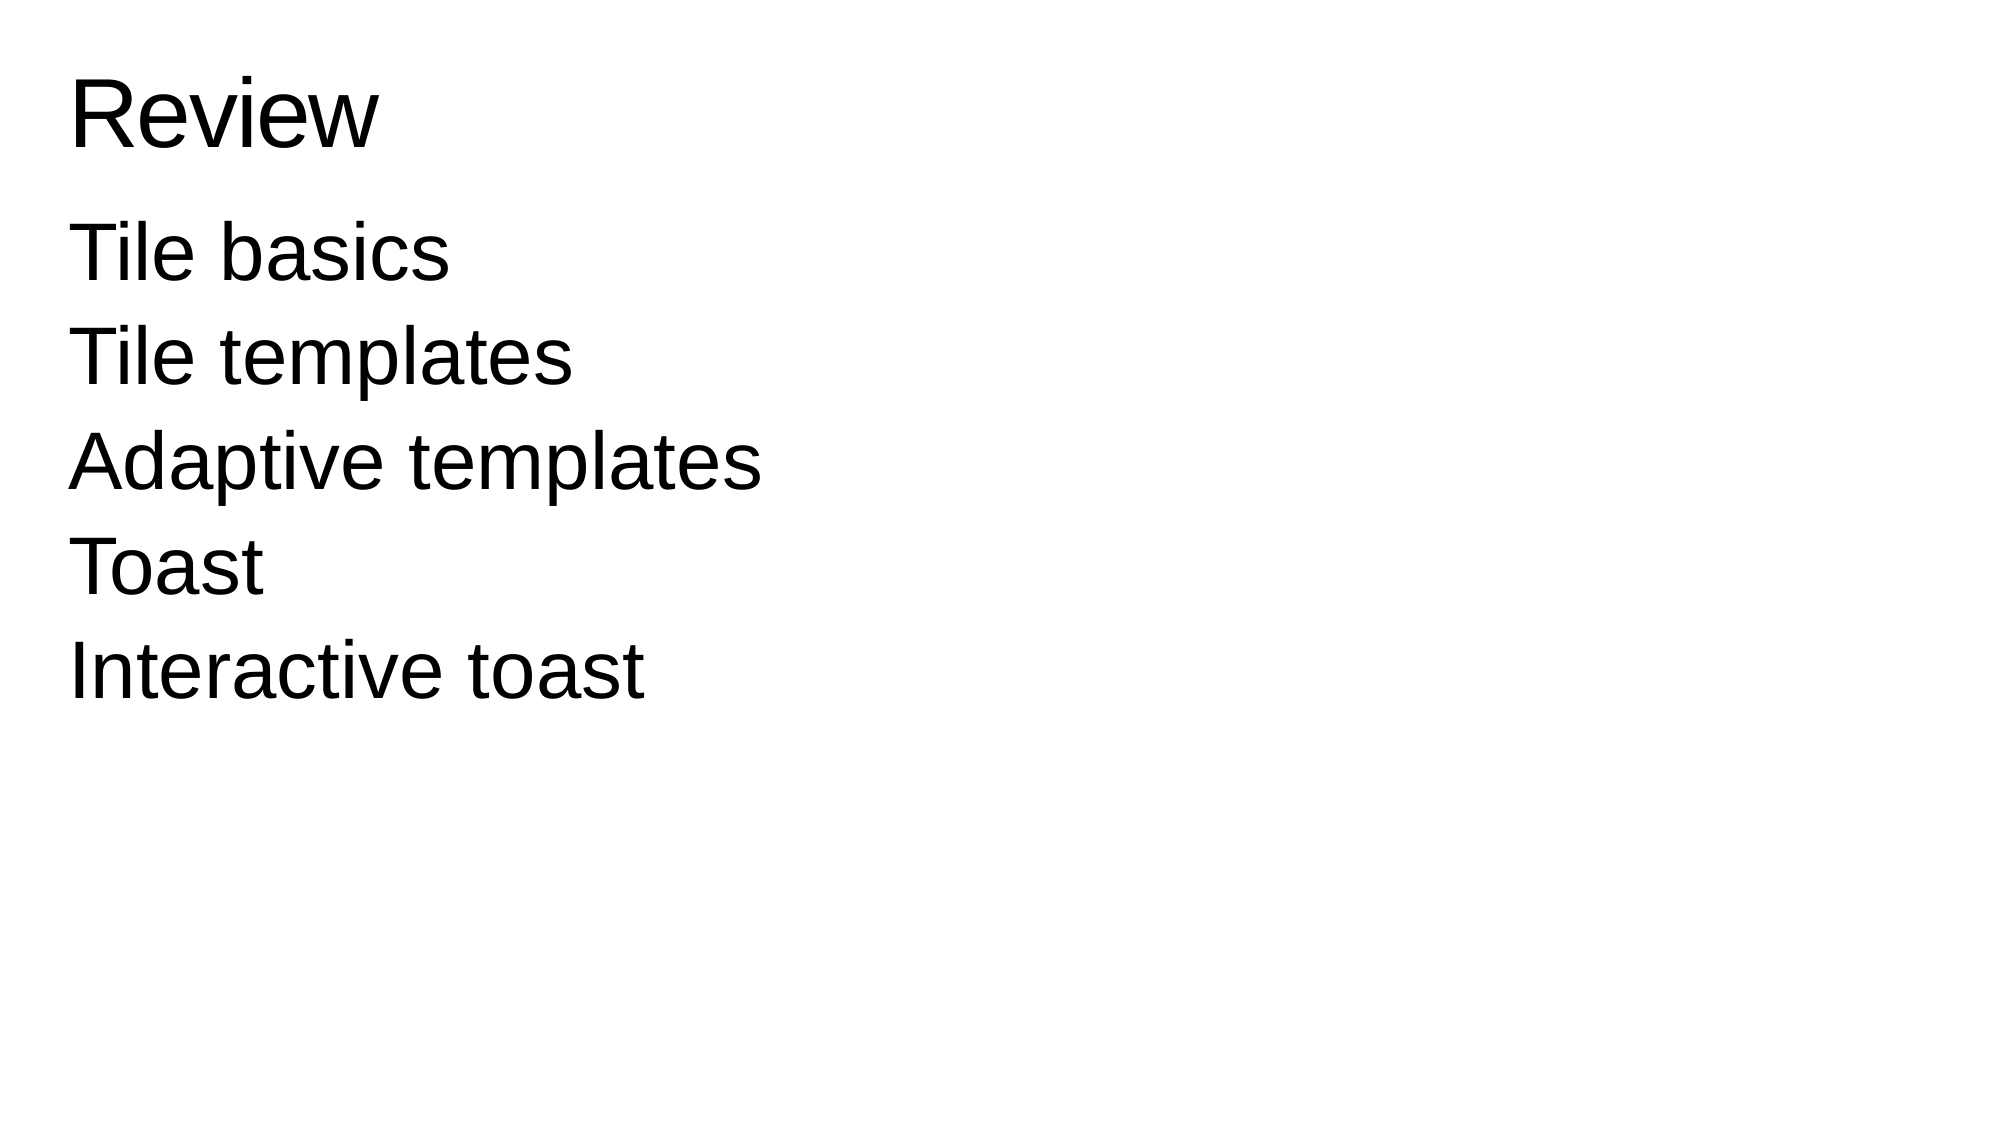

# Review
Tile basics
Tile templates
Adaptive templates
Toast
Interactive toast